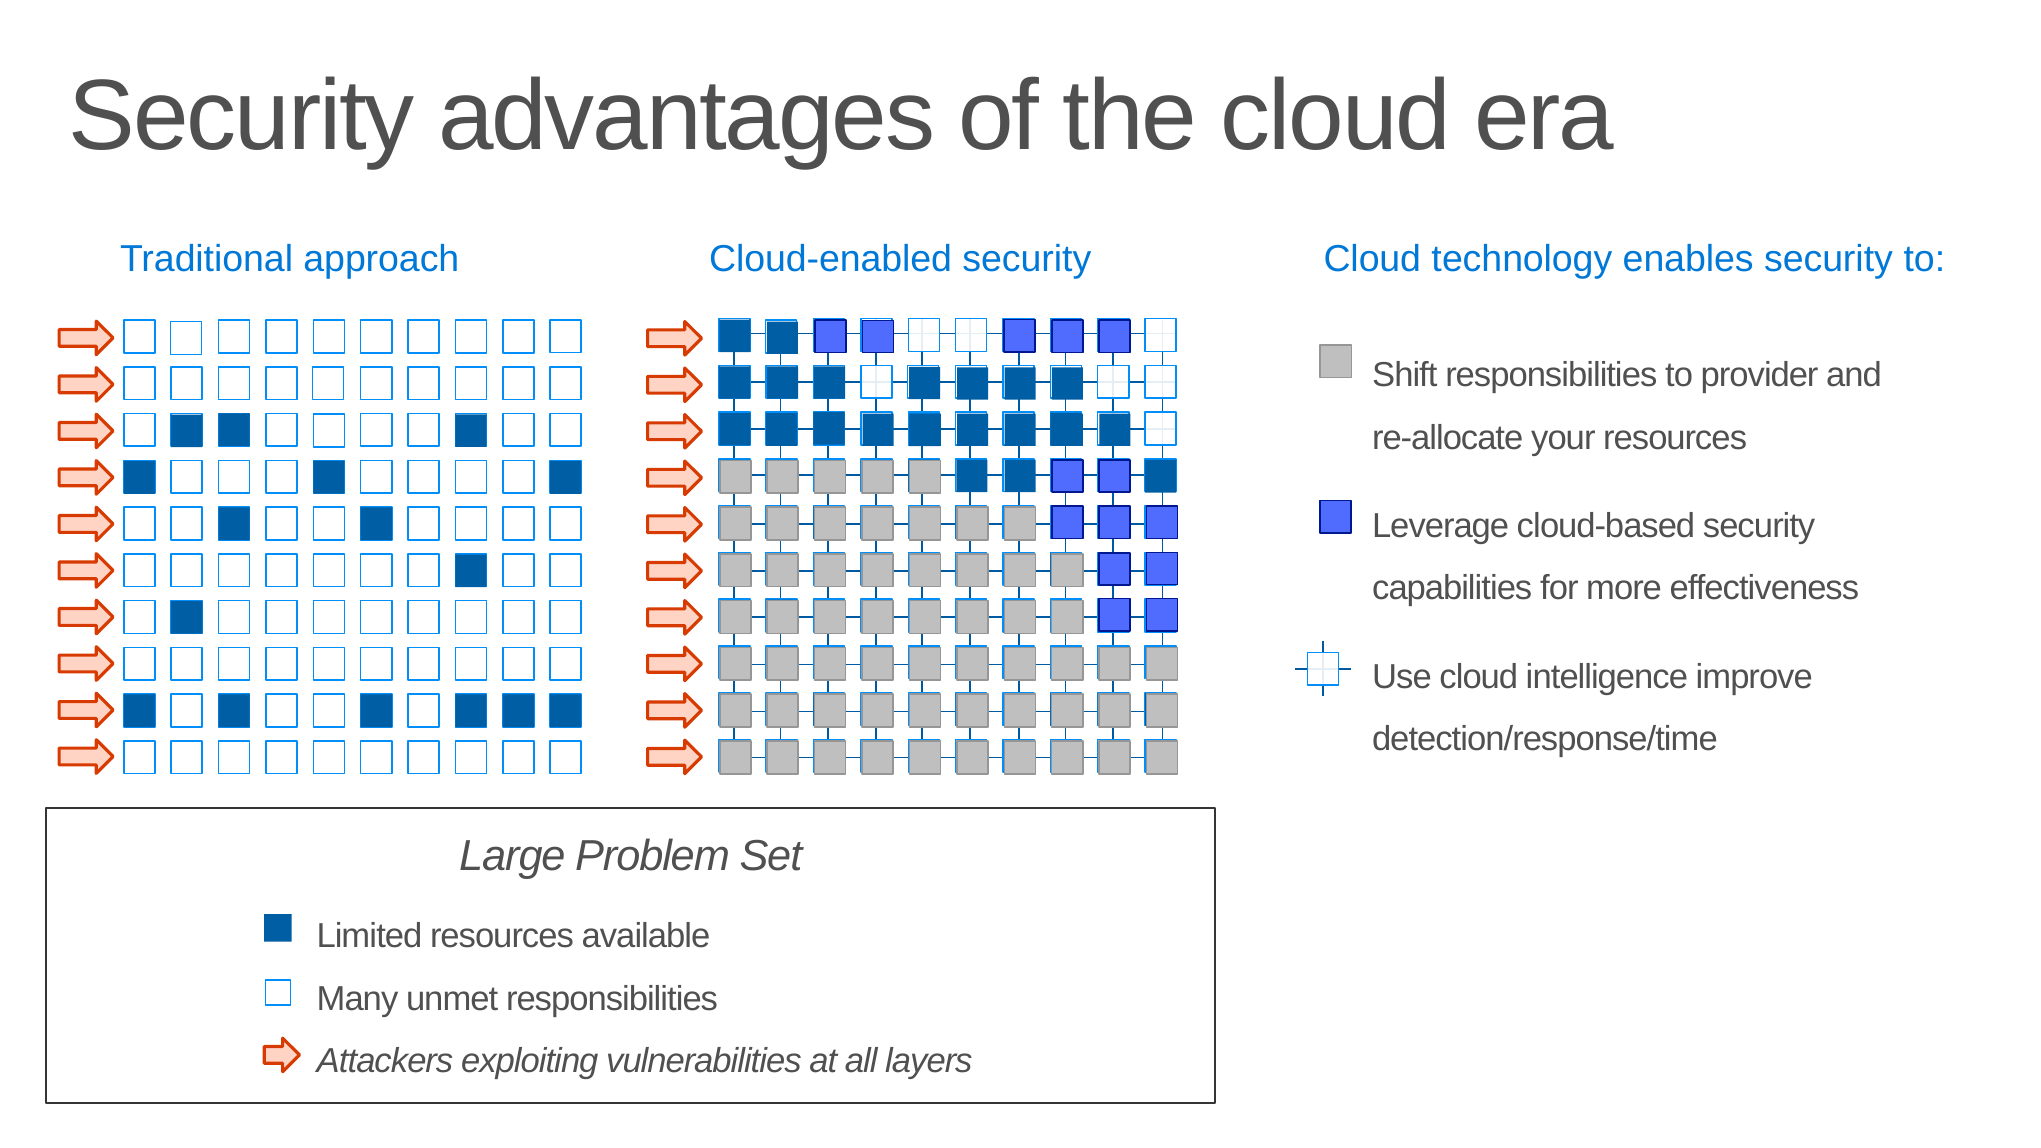

Security advantages of the cloud era
Cloud technology enables security to:

Shift responsibilities to provider and
re-allocate your resources
Leverage cloud-based security capabilities for more effectiveness
Use cloud intelligence improve detection/response/time

Traditional approach
Cloud-enabled security

Large Problem Set

Limited resources available
Many unmet responsibilities
Attackers exploiting vulnerabilities at all layers